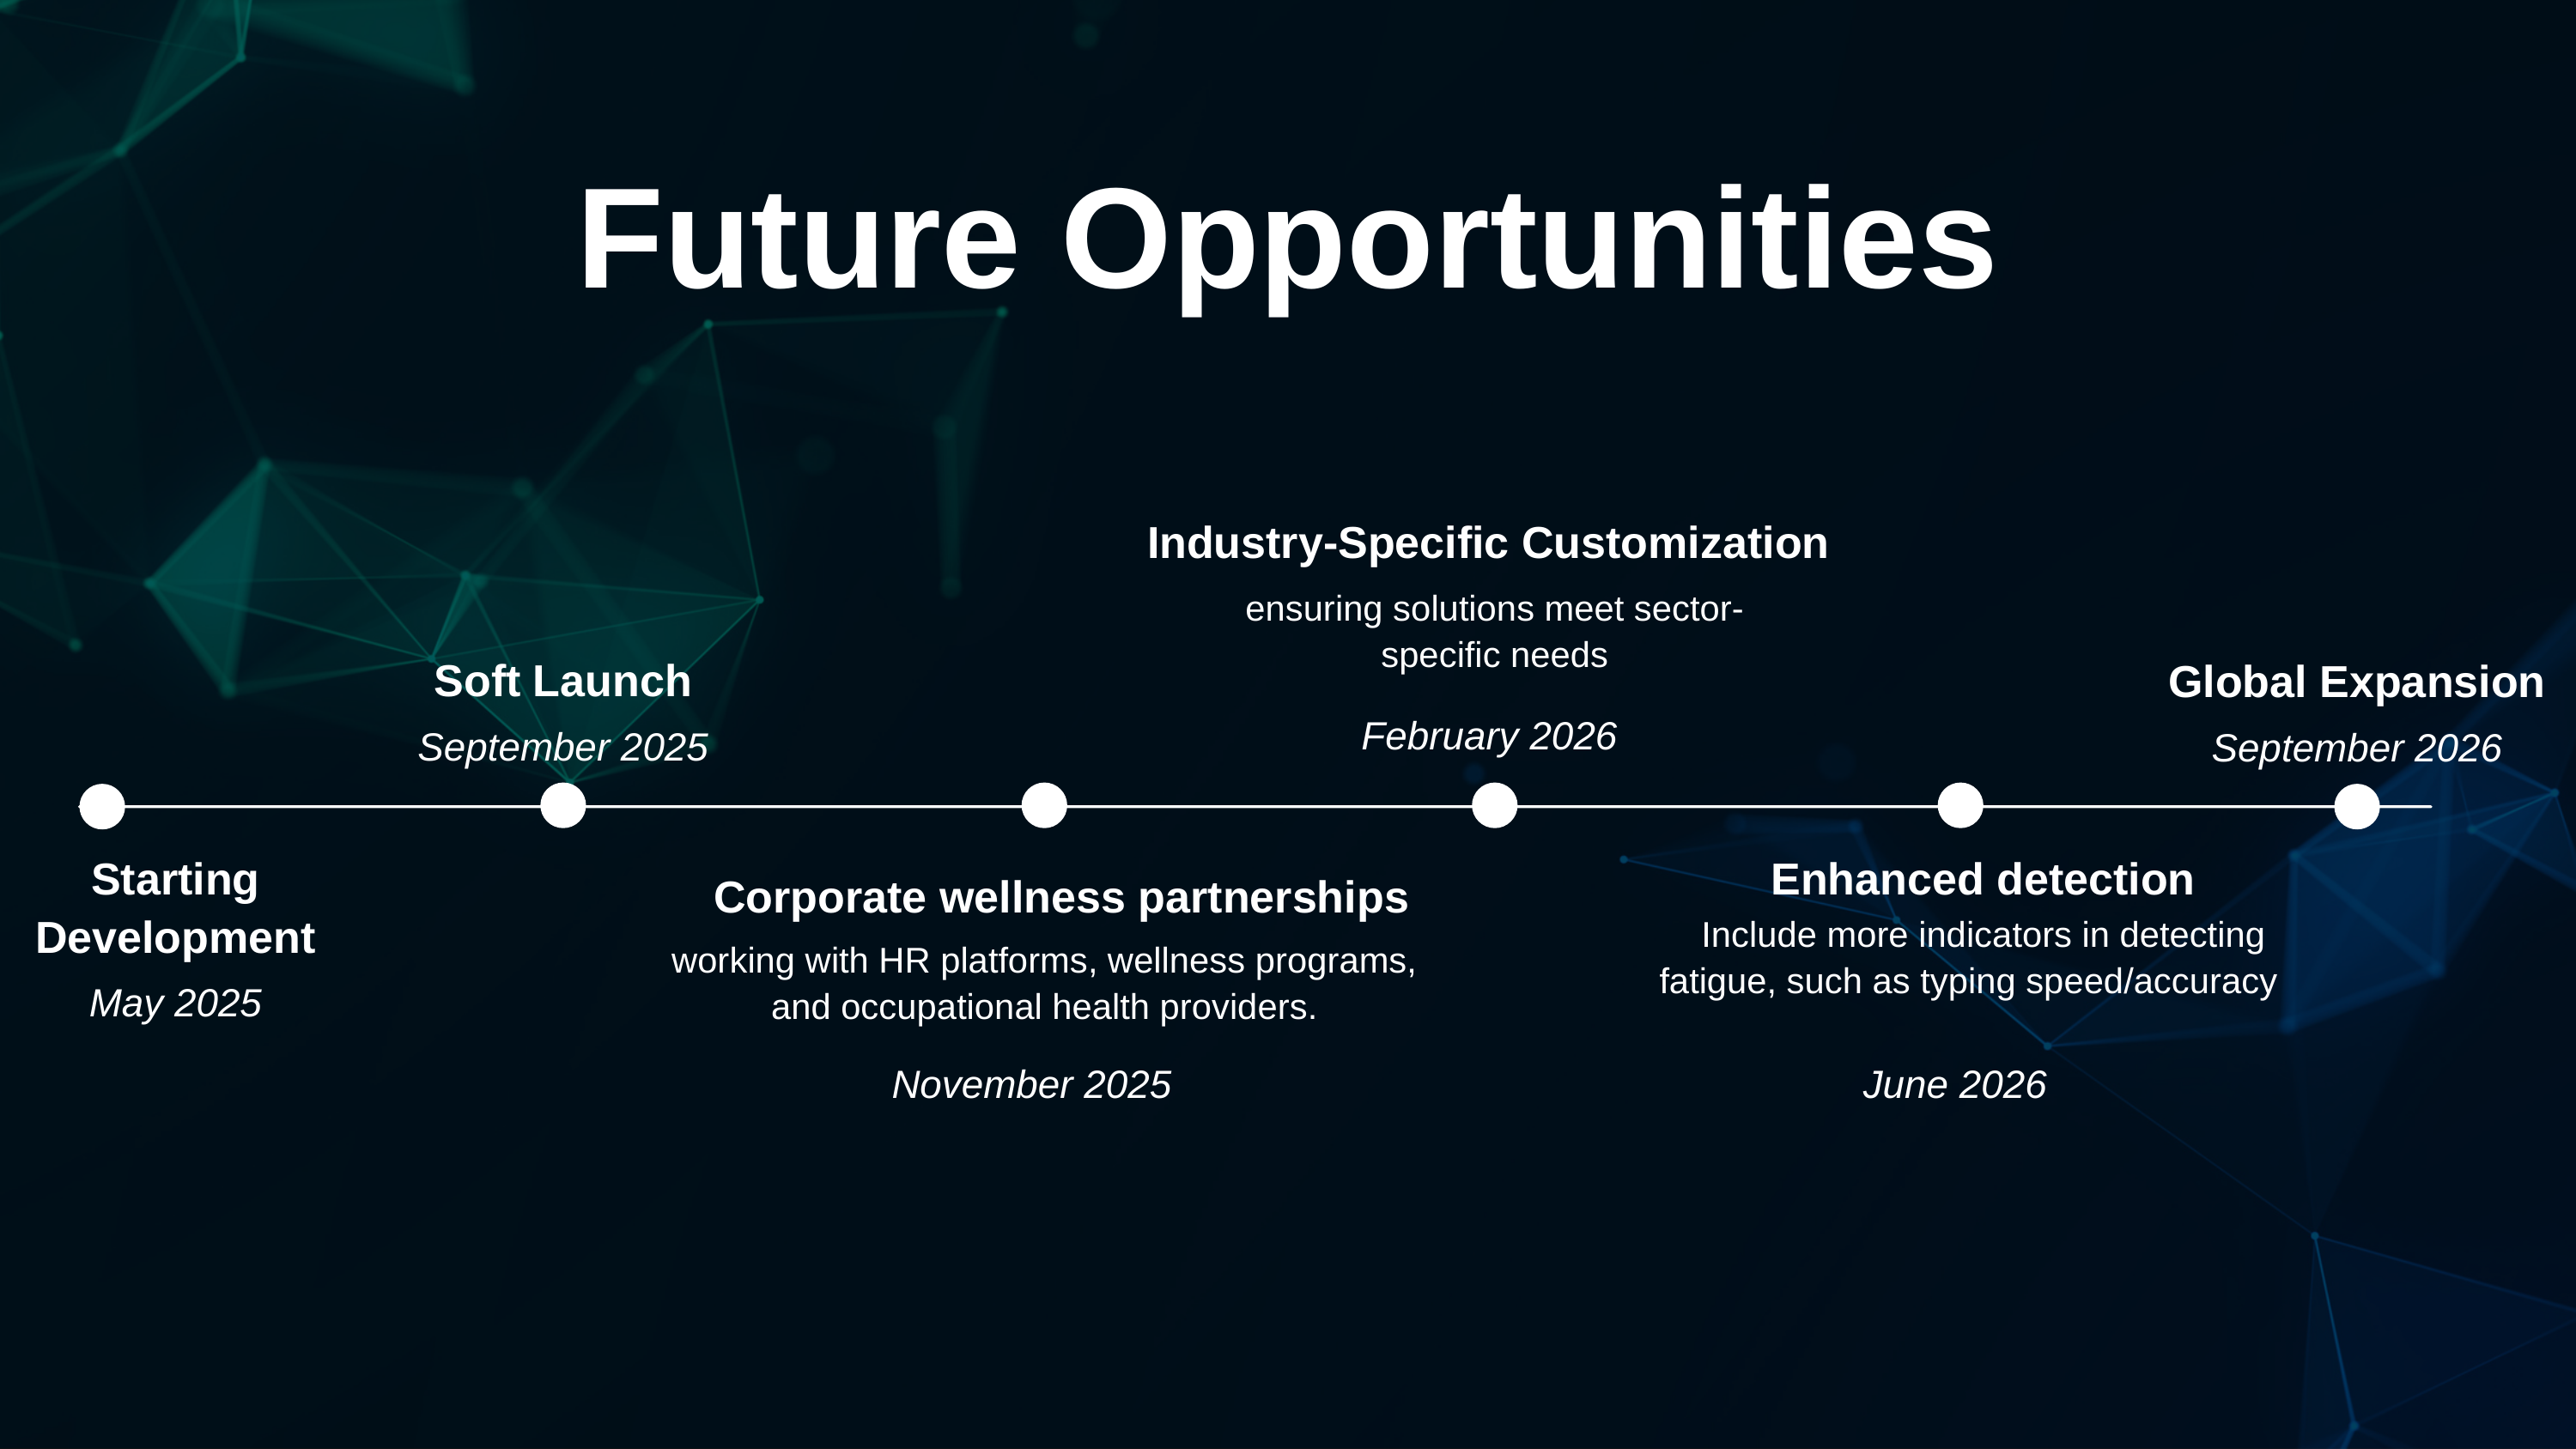

Future Opportunities
Industry-Specific Customization
ensuring solutions meet sector-specific needs

Soft Launch
September 2025
Global Expansion
September 2026
February 2026

Starting Development
May 2025
Enhanced detection
Include more indicators in detecting fatigue, such as typing speed/accuracy
Corporate wellness partnerships

working with HR platforms, wellness programs, and occupational health providers.
November 2025
June 2026